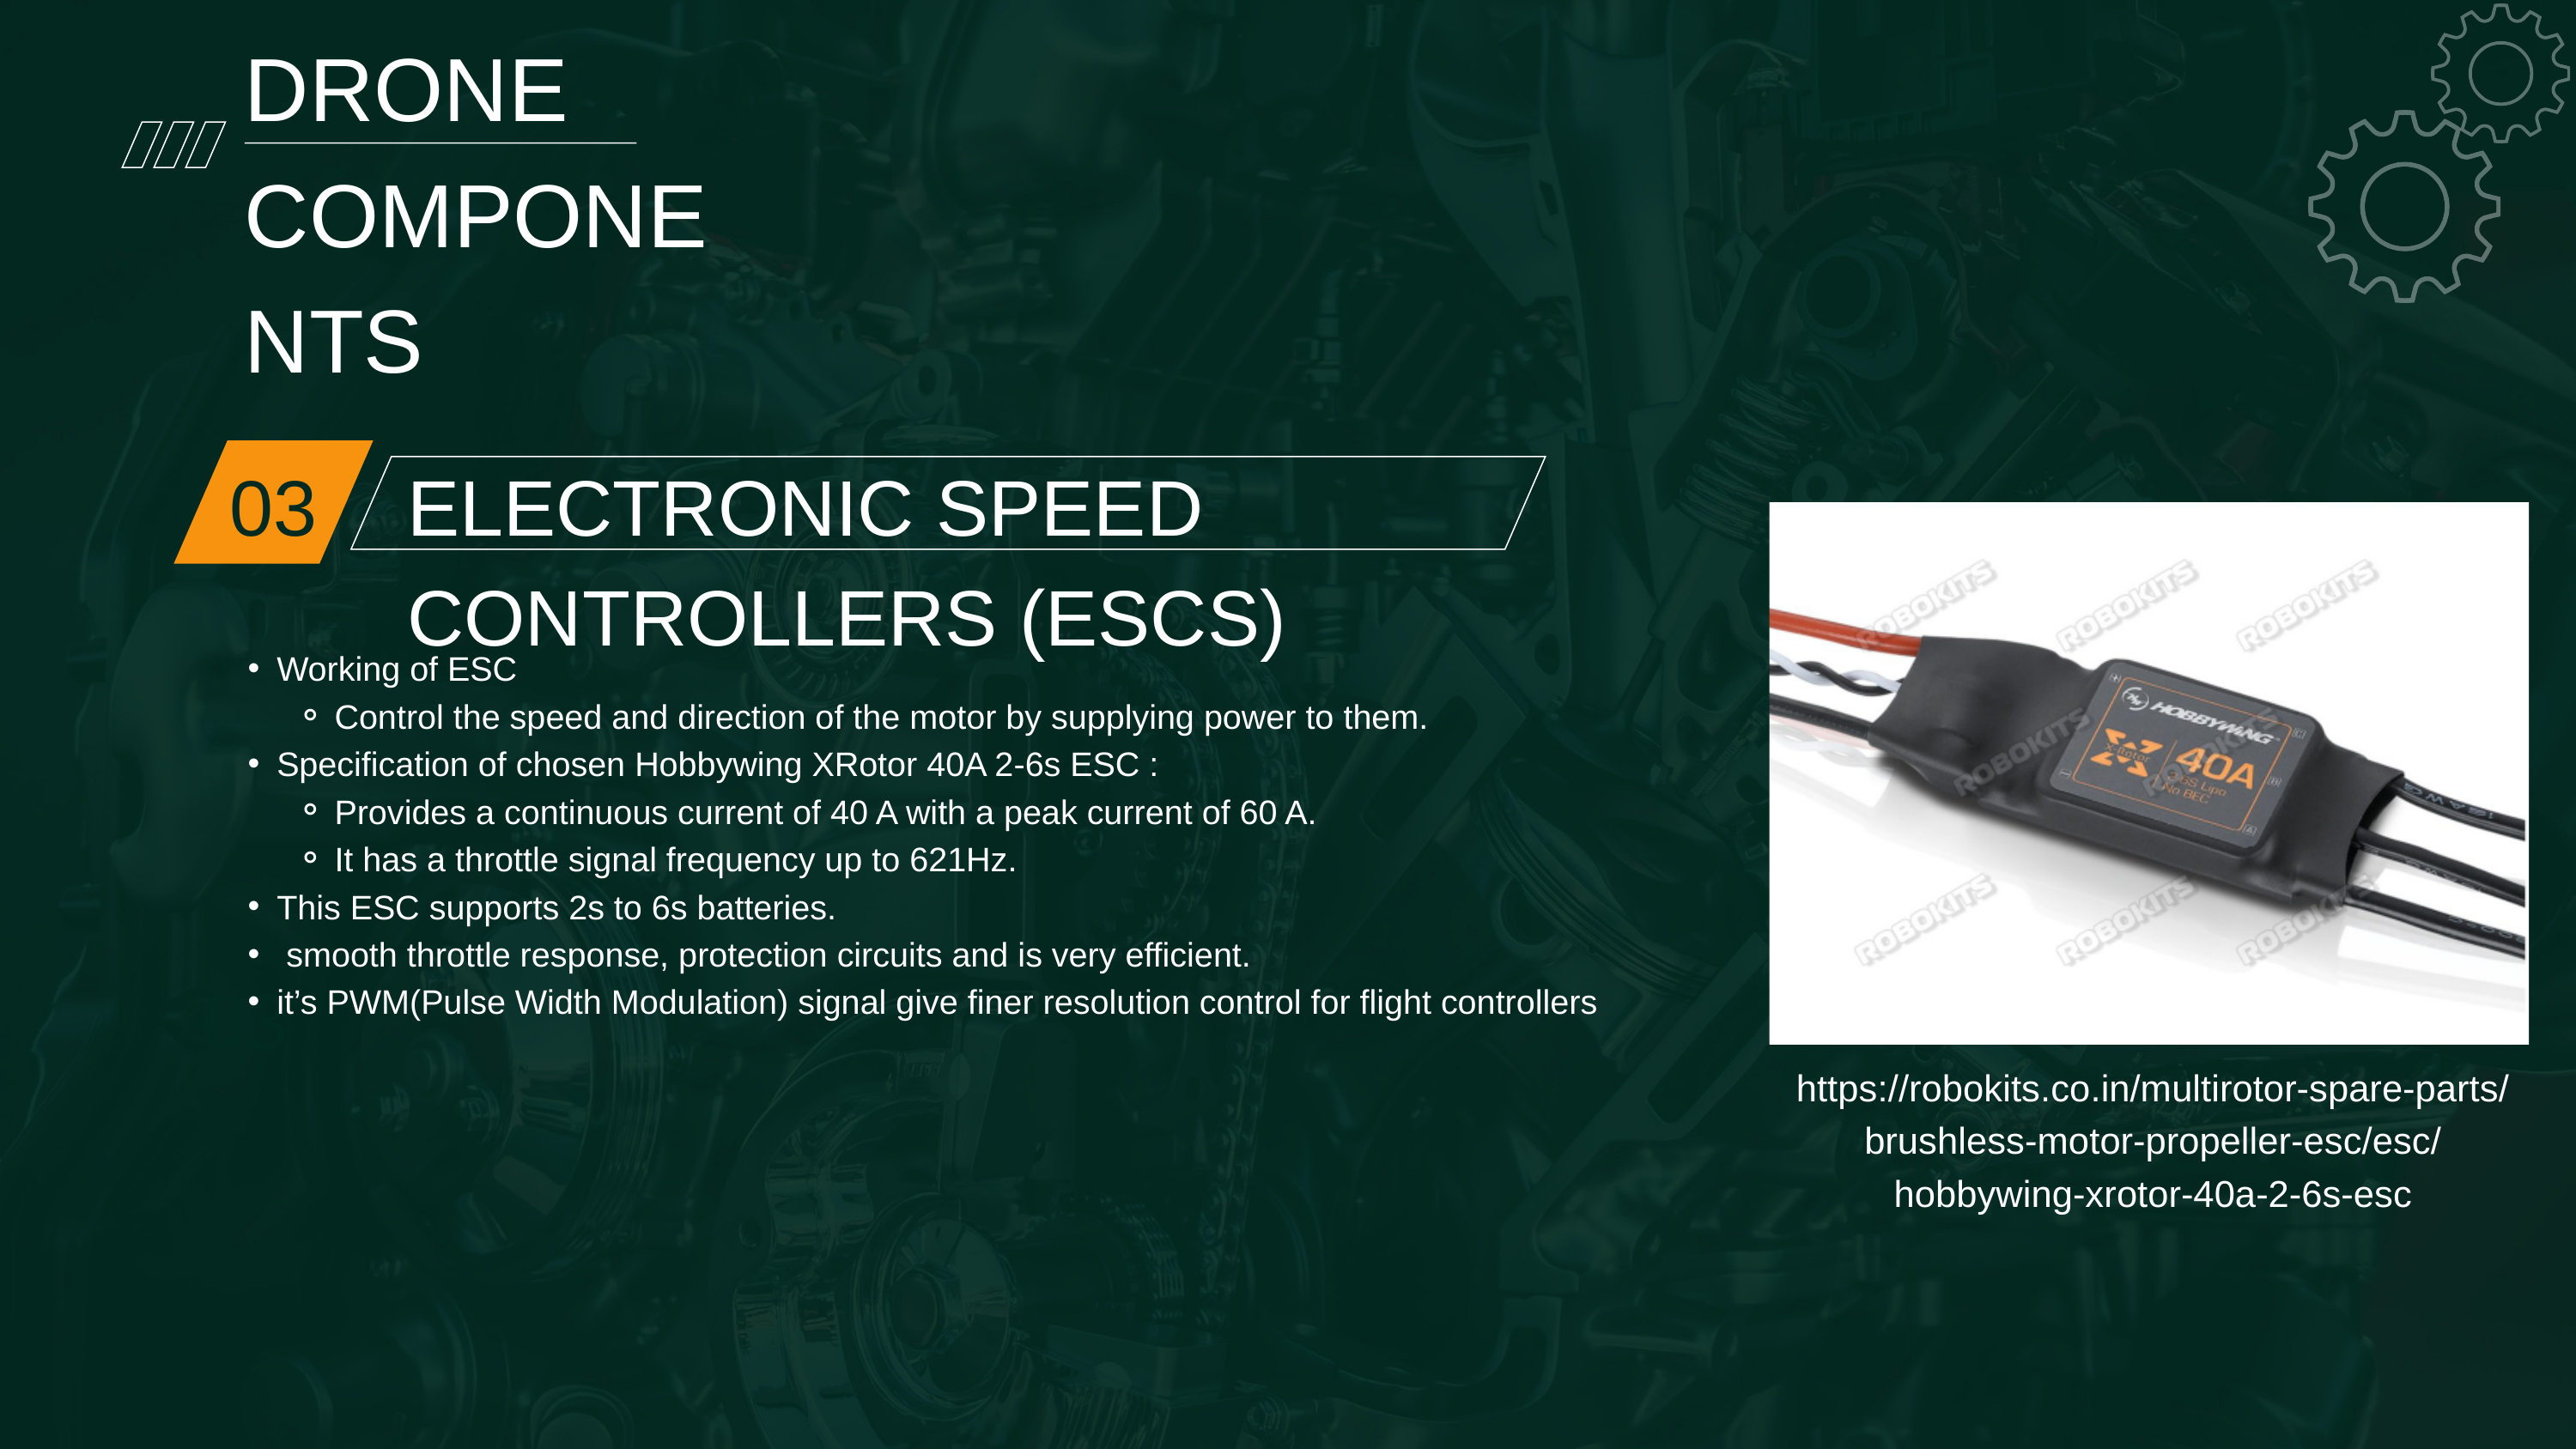

DRONE COMPONENTS

03
ELECTRONIC SPEED CONTROLLERS (ESCS)

Working of ESC
Control the speed and direction of the motor by supplying power to them.
Specification of chosen Hobbywing XRotor 40A 2-6s ESC :
Provides a continuous current of 40 A with a peak current of 60 A.
It has a throttle signal frequency up to 621Hz.
This ESC supports 2s to 6s batteries.
 smooth throttle response, protection circuits and is very efficient.
it’s PWM(Pulse Width Modulation) signal give finer resolution control for flight controllers
03
https://robokits.co.in/multirotor-spare-parts/brushless-motor-propeller-esc/esc/hobbywing-xrotor-40a-2-6s-esc